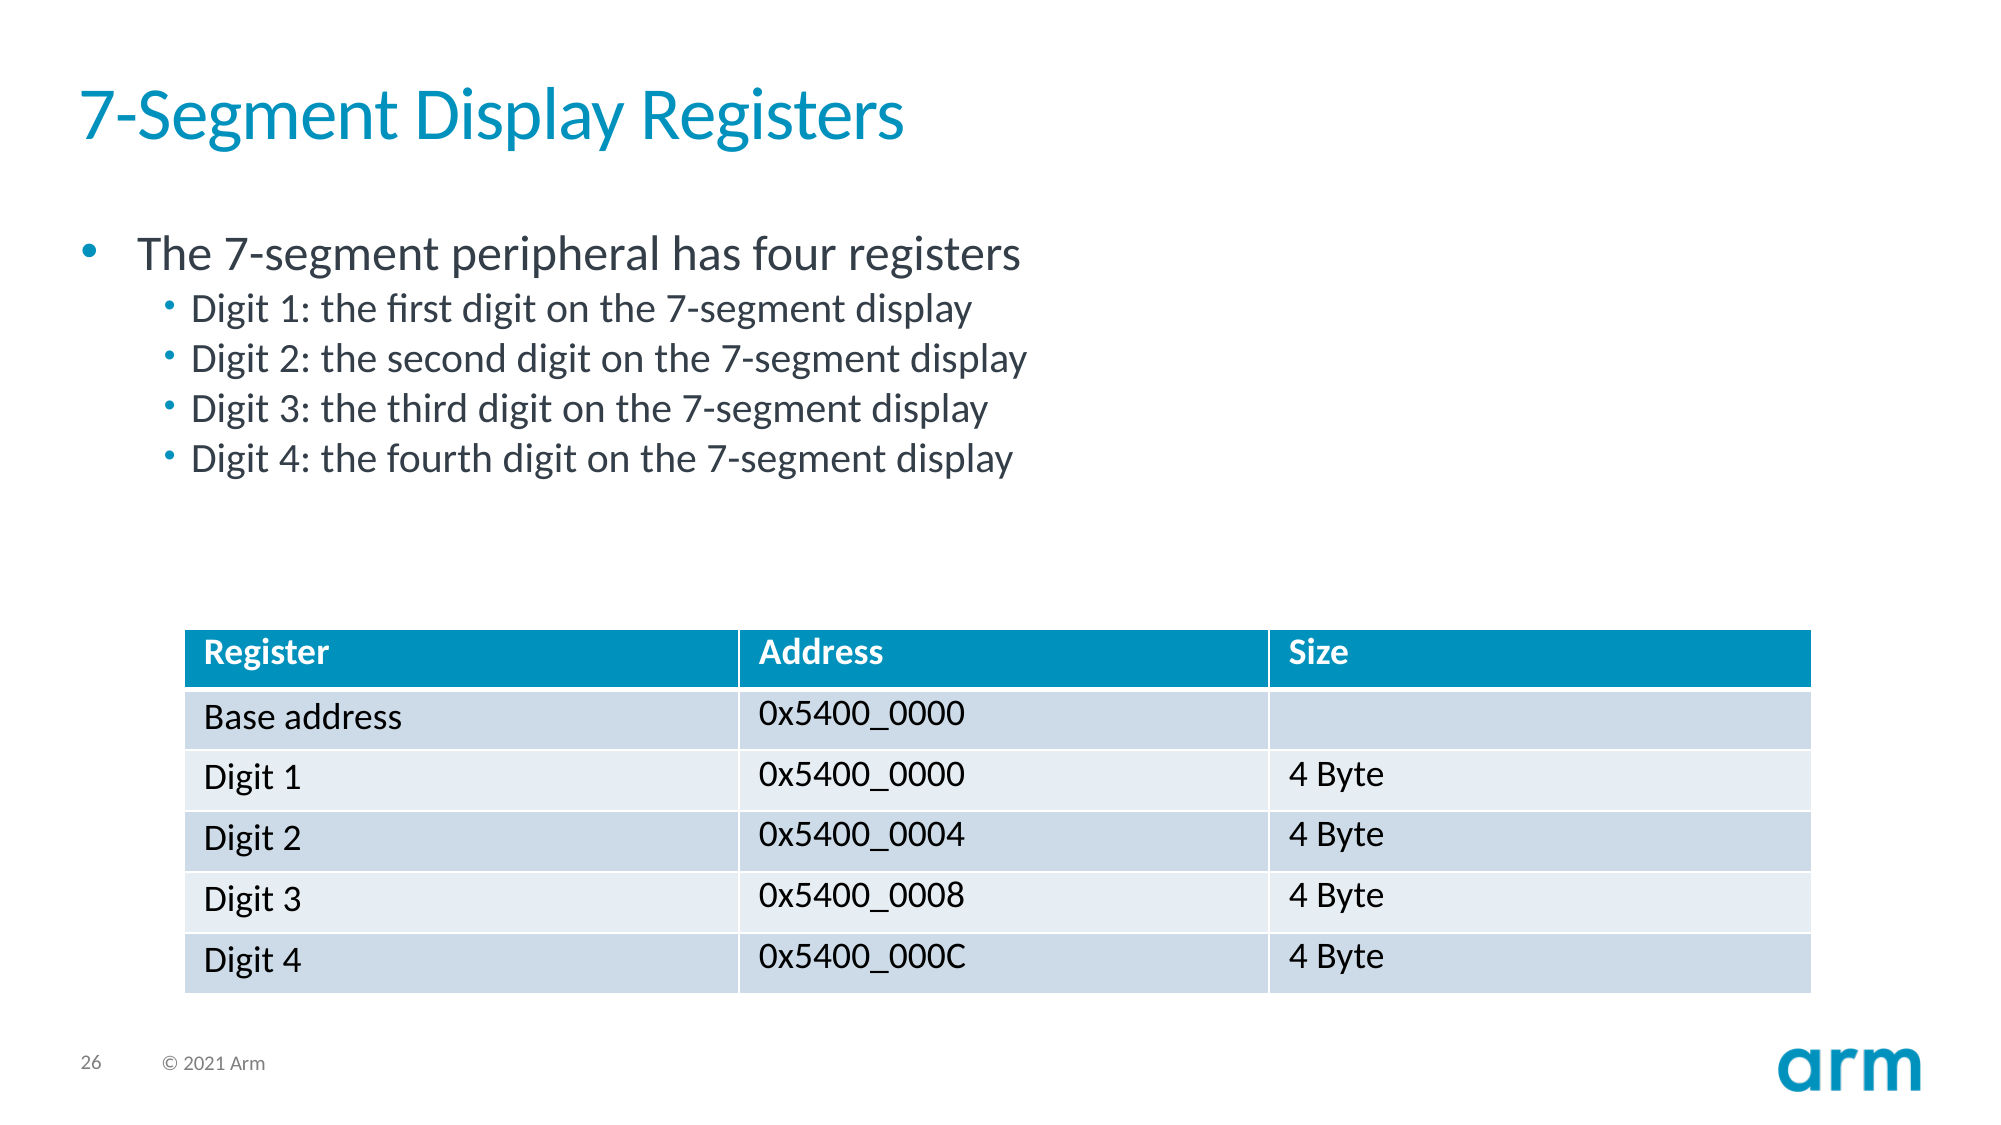

# 7-Segment Display Registers
The 7-segment peripheral has four registers
Digit 1: the first digit on the 7-segment display
Digit 2: the second digit on the 7-segment display
Digit 3: the third digit on the 7-segment display
Digit 4: the fourth digit on the 7-segment display
| Register | Address | Size |
| --- | --- | --- |
| Base address | 0x5400\_0000 |  |
| Digit 1 | 0x5400\_0000 | 4 Byte |
| Digit 2 | 0x5400\_0004 | 4 Byte |
| Digit 3 | 0x5400\_0008 | 4 Byte |
| Digit 4 | 0x5400\_000C | 4 Byte |